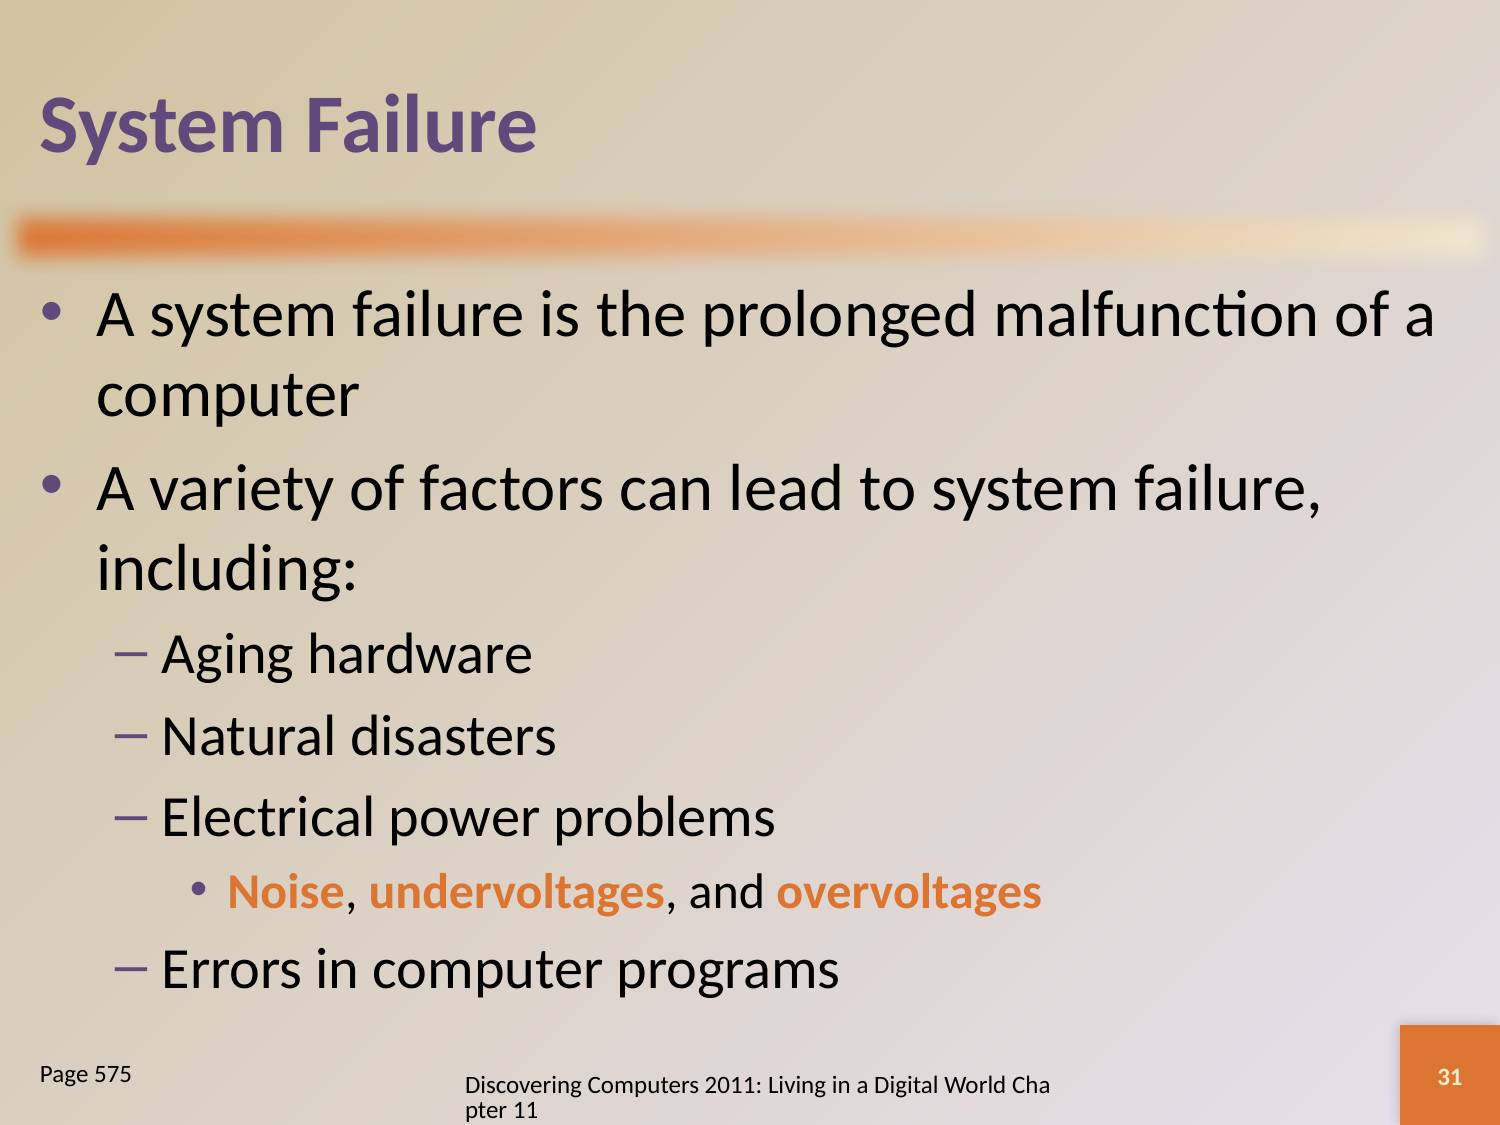

# System Failure
A system failure is the prolonged malfunction of a computer
A variety of factors can lead to system failure, including:
Aging hardware
Natural disasters
Electrical power problems
Noise, undervoltages, and overvoltages
Errors in computer programs
31
Discovering Computers 2011: Living in a Digital World Chapter 11
Page 575